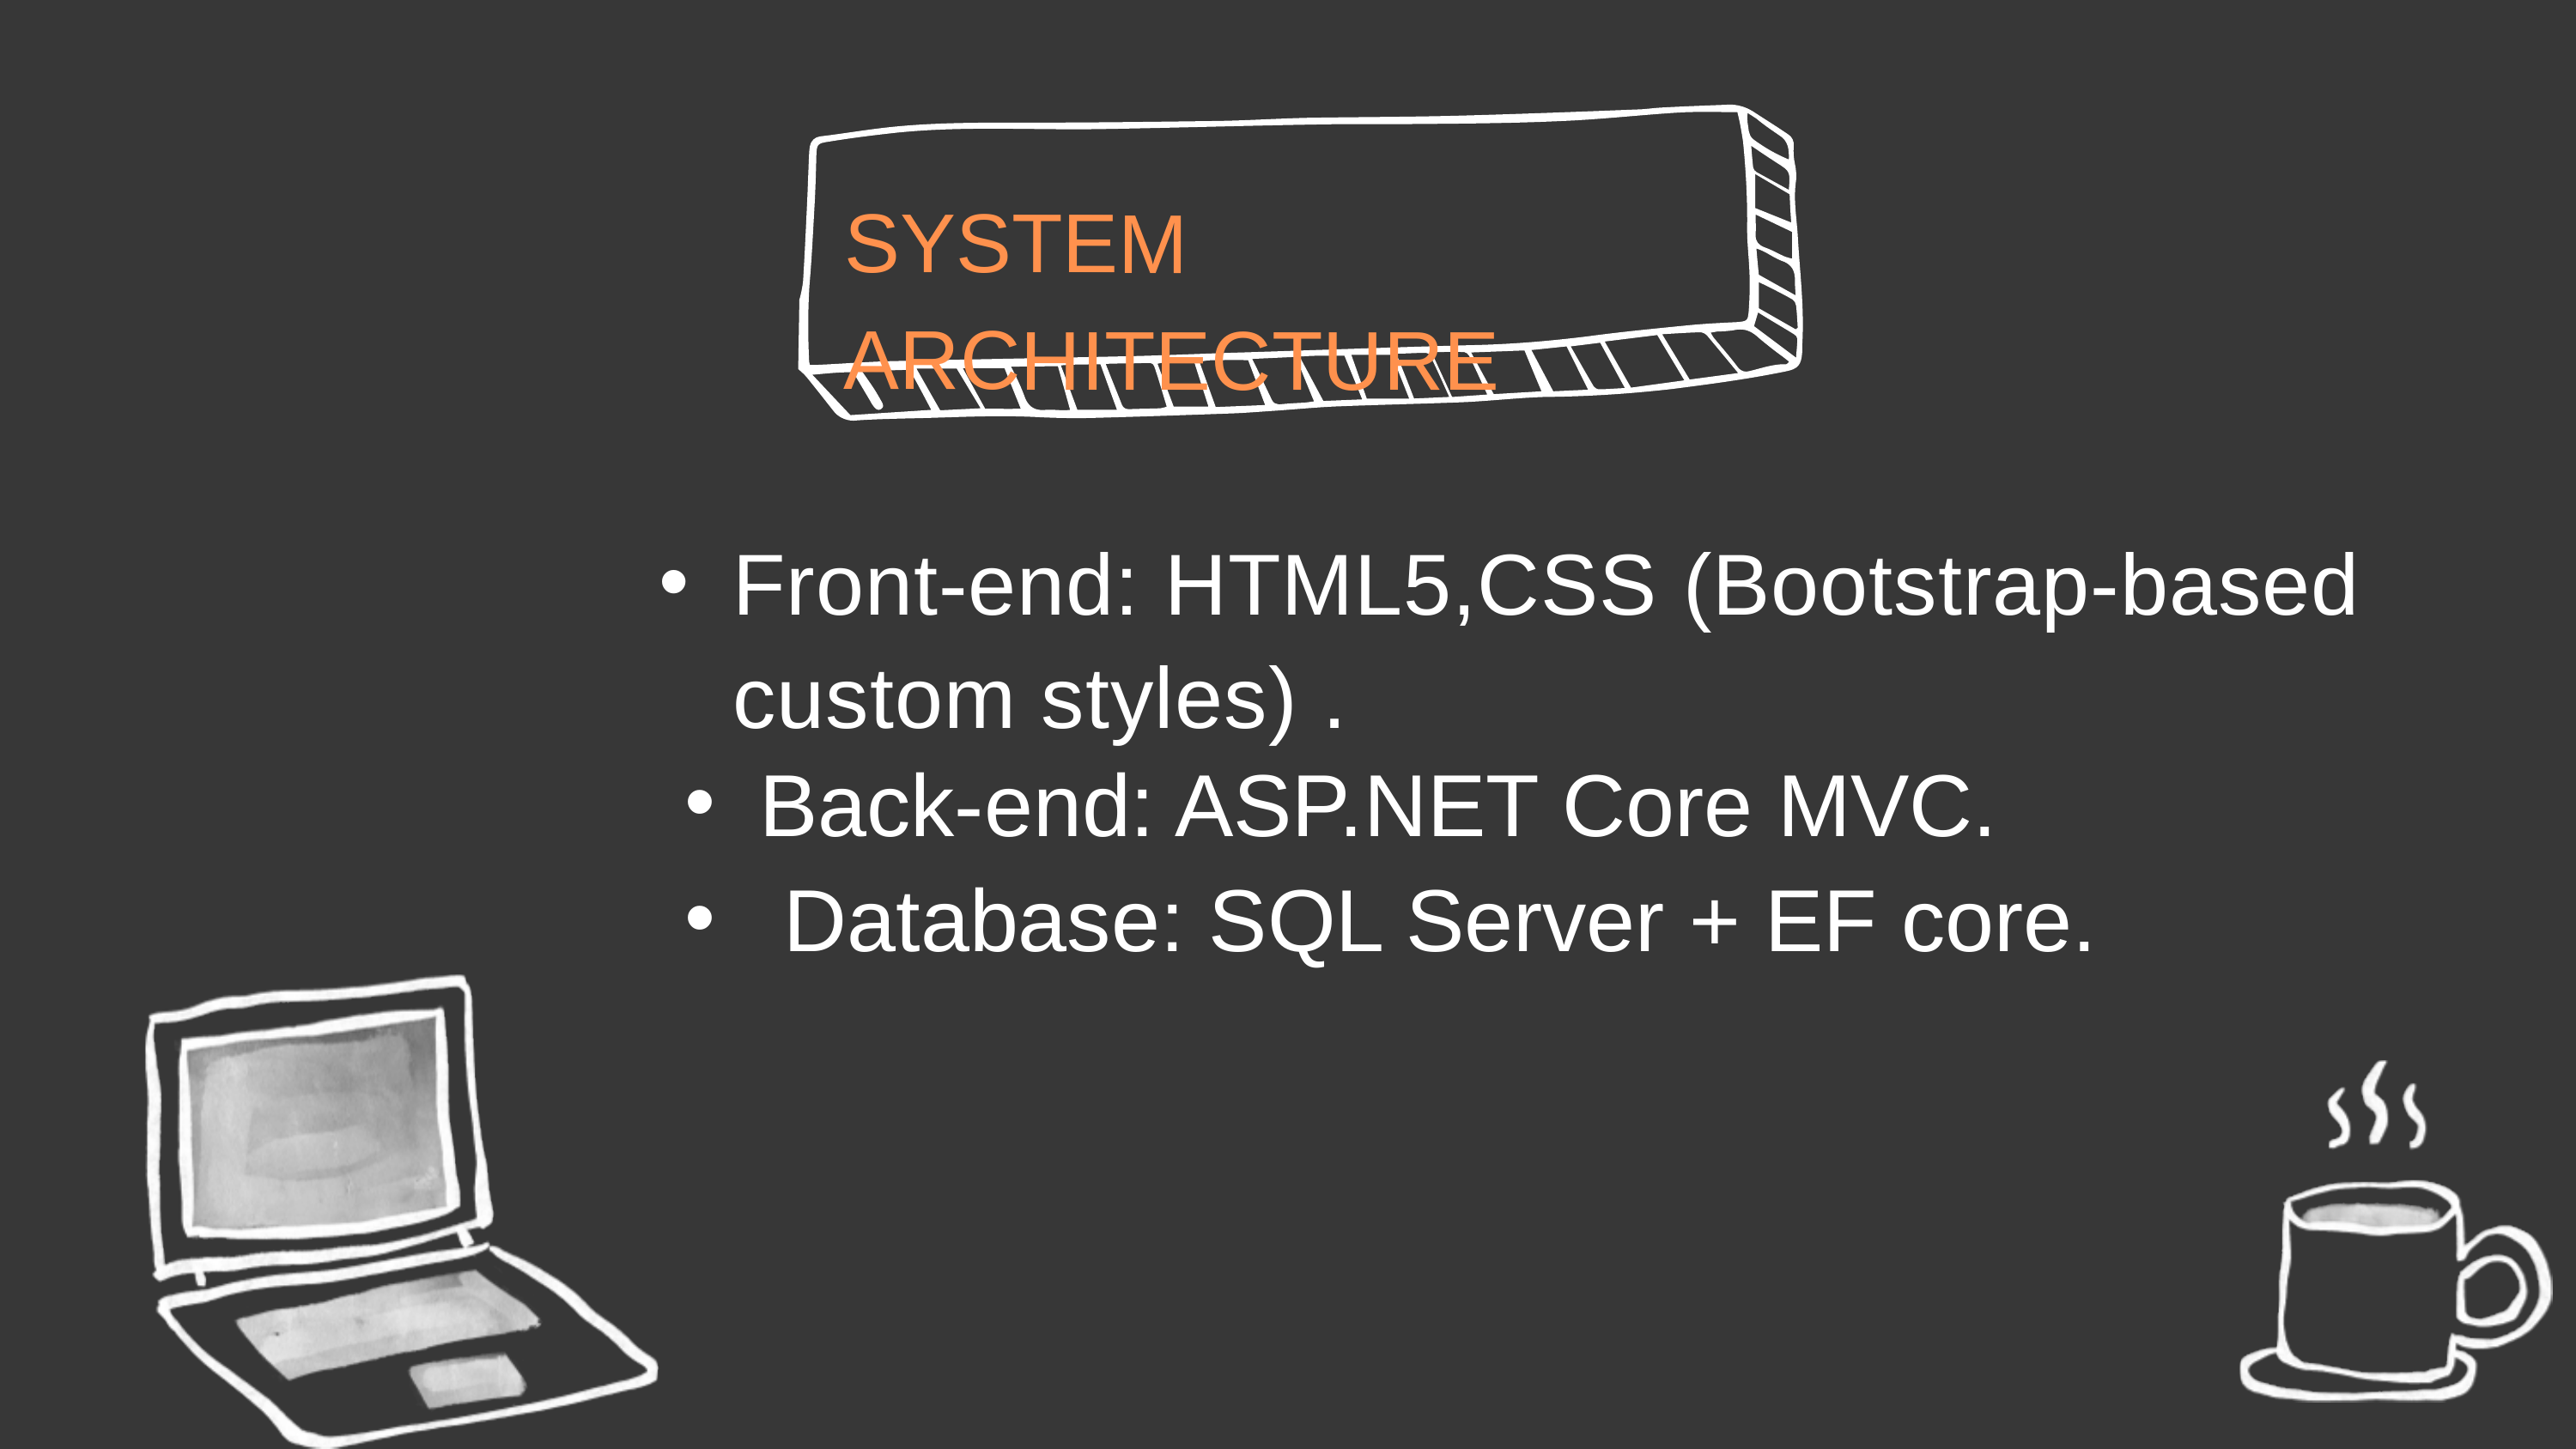

SYSTEM ARCHITECTURE
Front-end: HTML5,CSS (Bootstrap-based custom styles) .
Back-end: ASP.NET Core MVC.
 Database: SQL Server + EF core.